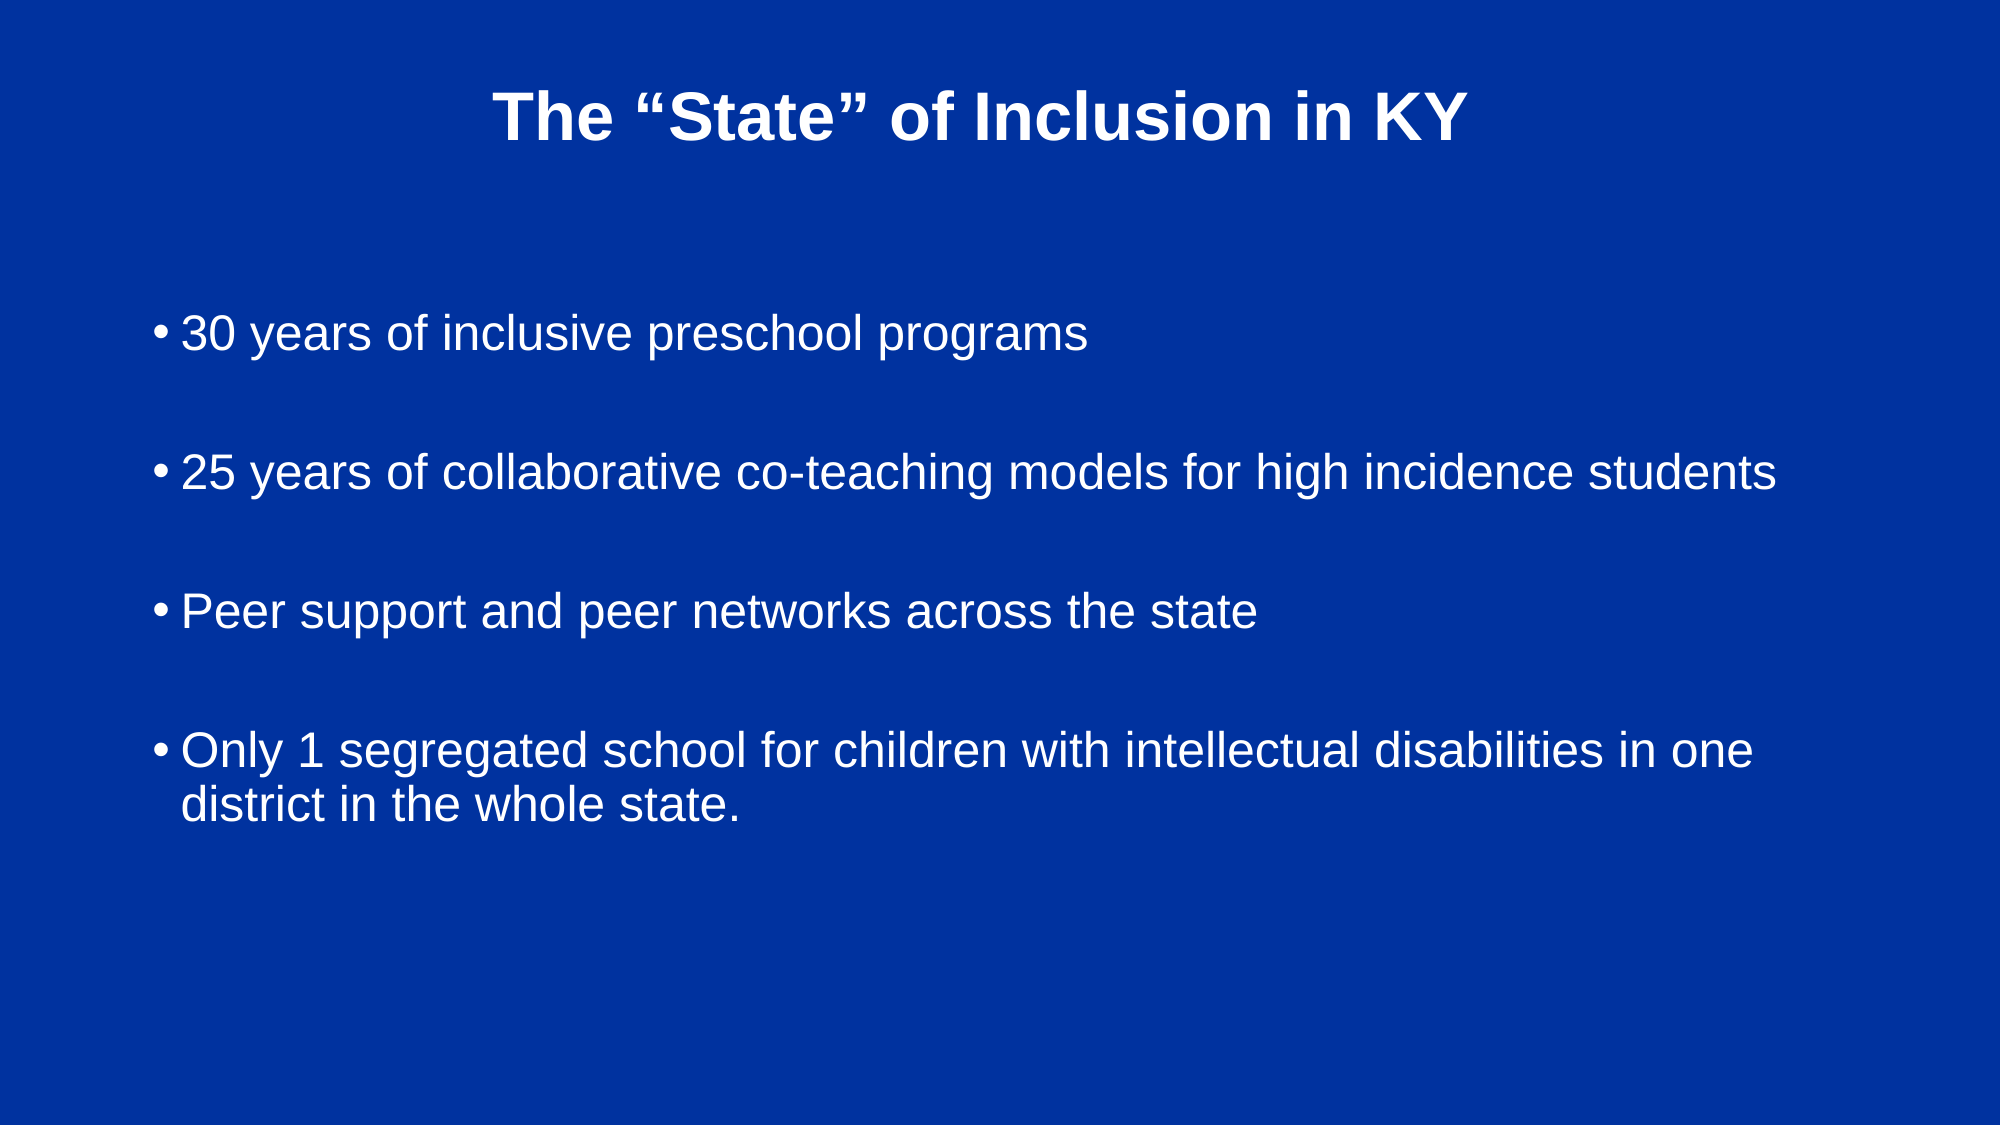

# The “State” of Inclusion in KY
30 years of inclusive preschool programs

25 years of collaborative co-teaching models for high incidence students

Peer support and peer networks across the state

Only 1 segregated school for children with intellectual disabilities in one district in the whole state.